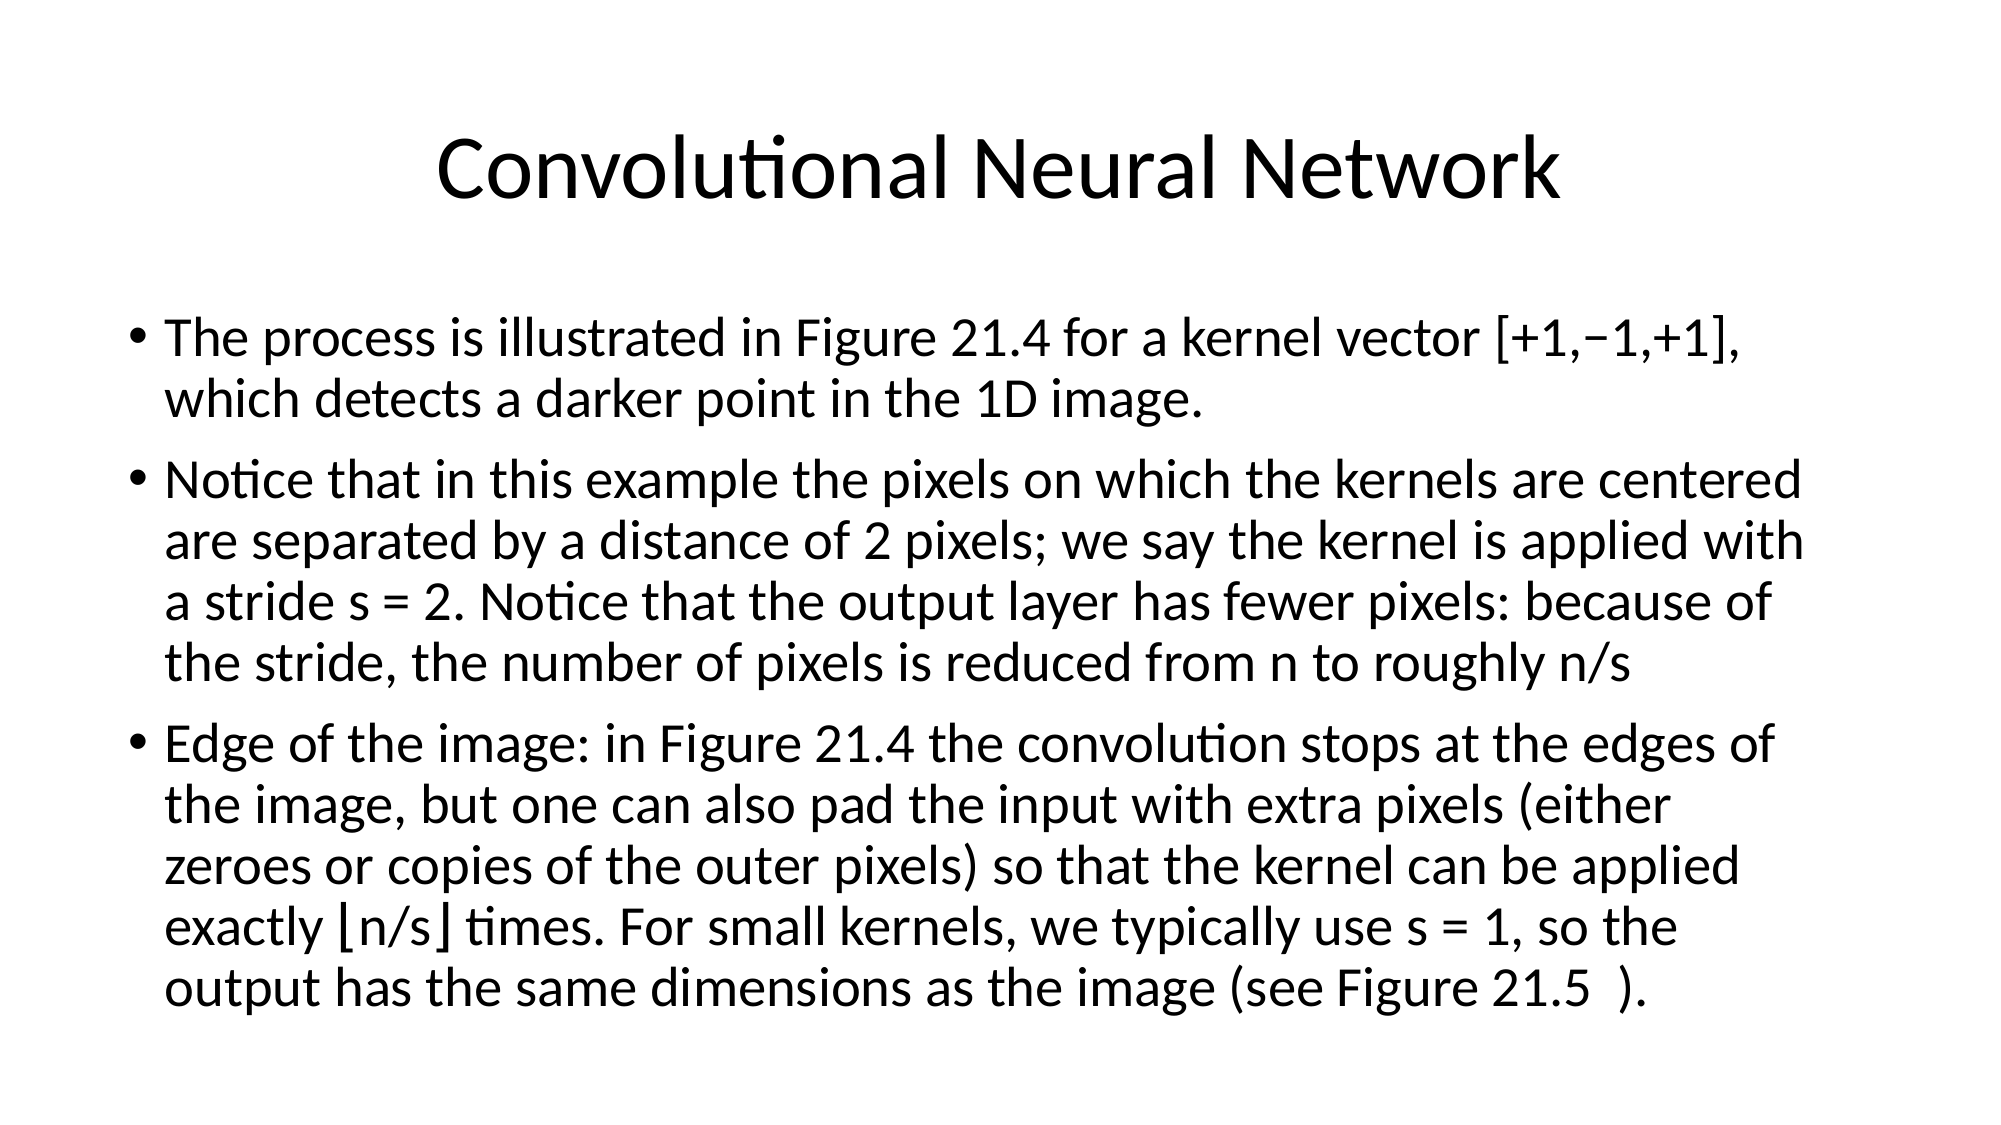

# Convolutional Neural Network
The process is illustrated in Figure 21.4 for a kernel vector [+1,−1,+1], which detects a darker point in the 1D image.
Notice that in this example the pixels on which the kernels are centered are separated by a distance of 2 pixels; we say the kernel is applied with a stride s = 2. Notice that the output layer has fewer pixels: because of the stride, the number of pixels is reduced from n to roughly n/s
Edge of the image: in Figure 21.4 the convolution stops at the edges of the image, but one can also pad the input with extra pixels (either zeroes or copies of the outer pixels) so that the kernel can be applied exactly ⌊n/s⌋ times. For small kernels, we typically use s = 1, so the output has the same dimensions as the image (see Figure 21.5  ).